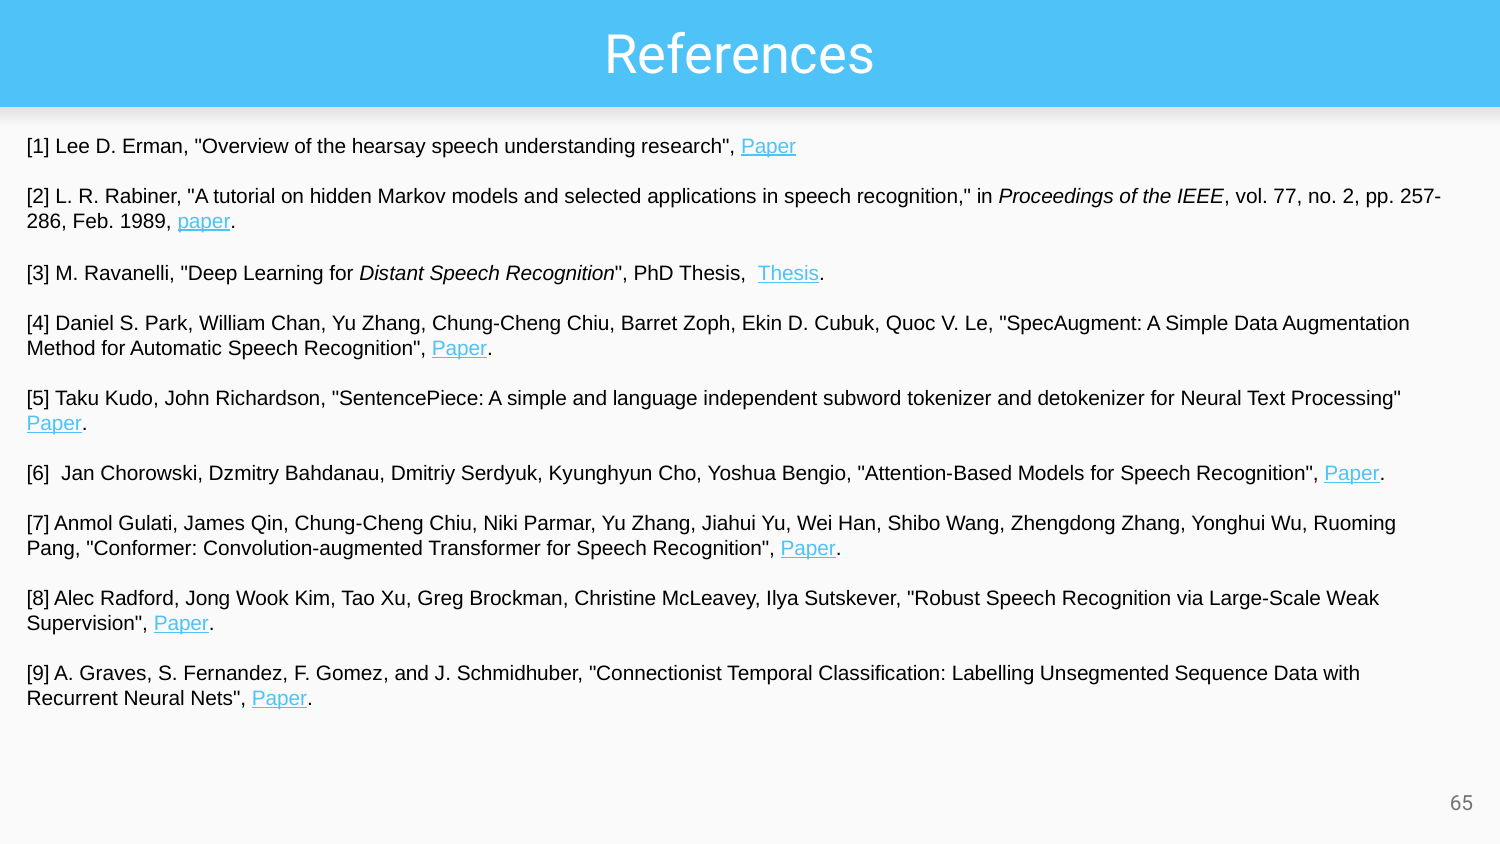

# References
[1] Lee D. Erman, "Overview of the hearsay speech understanding research", Paper

[2] L. R. Rabiner, "A tutorial on hidden Markov models and selected applications in speech recognition," in Proceedings of the IEEE, vol. 77, no. 2, pp. 257-286, Feb. 1989, paper.

[3] M. Ravanelli, "Deep Learning for Distant Speech Recognition", PhD Thesis,  Thesis.

[4] Daniel S. Park, William Chan, Yu Zhang, Chung-Cheng Chiu, Barret Zoph, Ekin D. Cubuk, Quoc V. Le, "SpecAugment: A Simple Data Augmentation Method for Automatic Speech Recognition", Paper.

[5] Taku Kudo, John Richardson, "SentencePiece: A simple and language independent subword tokenizer and detokenizer for Neural Text Processing" Paper.

[6]  Jan Chorowski, Dzmitry Bahdanau, Dmitriy Serdyuk, Kyunghyun Cho, Yoshua Bengio, "Attention-Based Models for Speech Recognition", Paper.

[7] Anmol Gulati, James Qin, Chung-Cheng Chiu, Niki Parmar, Yu Zhang, Jiahui Yu, Wei Han, Shibo Wang, Zhengdong Zhang, Yonghui Wu, Ruoming Pang, "Conformer: Convolution-augmented Transformer for Speech Recognition", Paper.

[8] Alec Radford, Jong Wook Kim, Tao Xu, Greg Brockman, Christine McLeavey, Ilya Sutskever, "Robust Speech Recognition via Large-Scale Weak Supervision", Paper.

[9] A. Graves, S. Fernandez, F. Gomez, and J. Schmidhuber, "Connectionist Temporal Classification: Labelling Unsegmented Sequence Data with Recurrent Neural Nets", Paper.

65